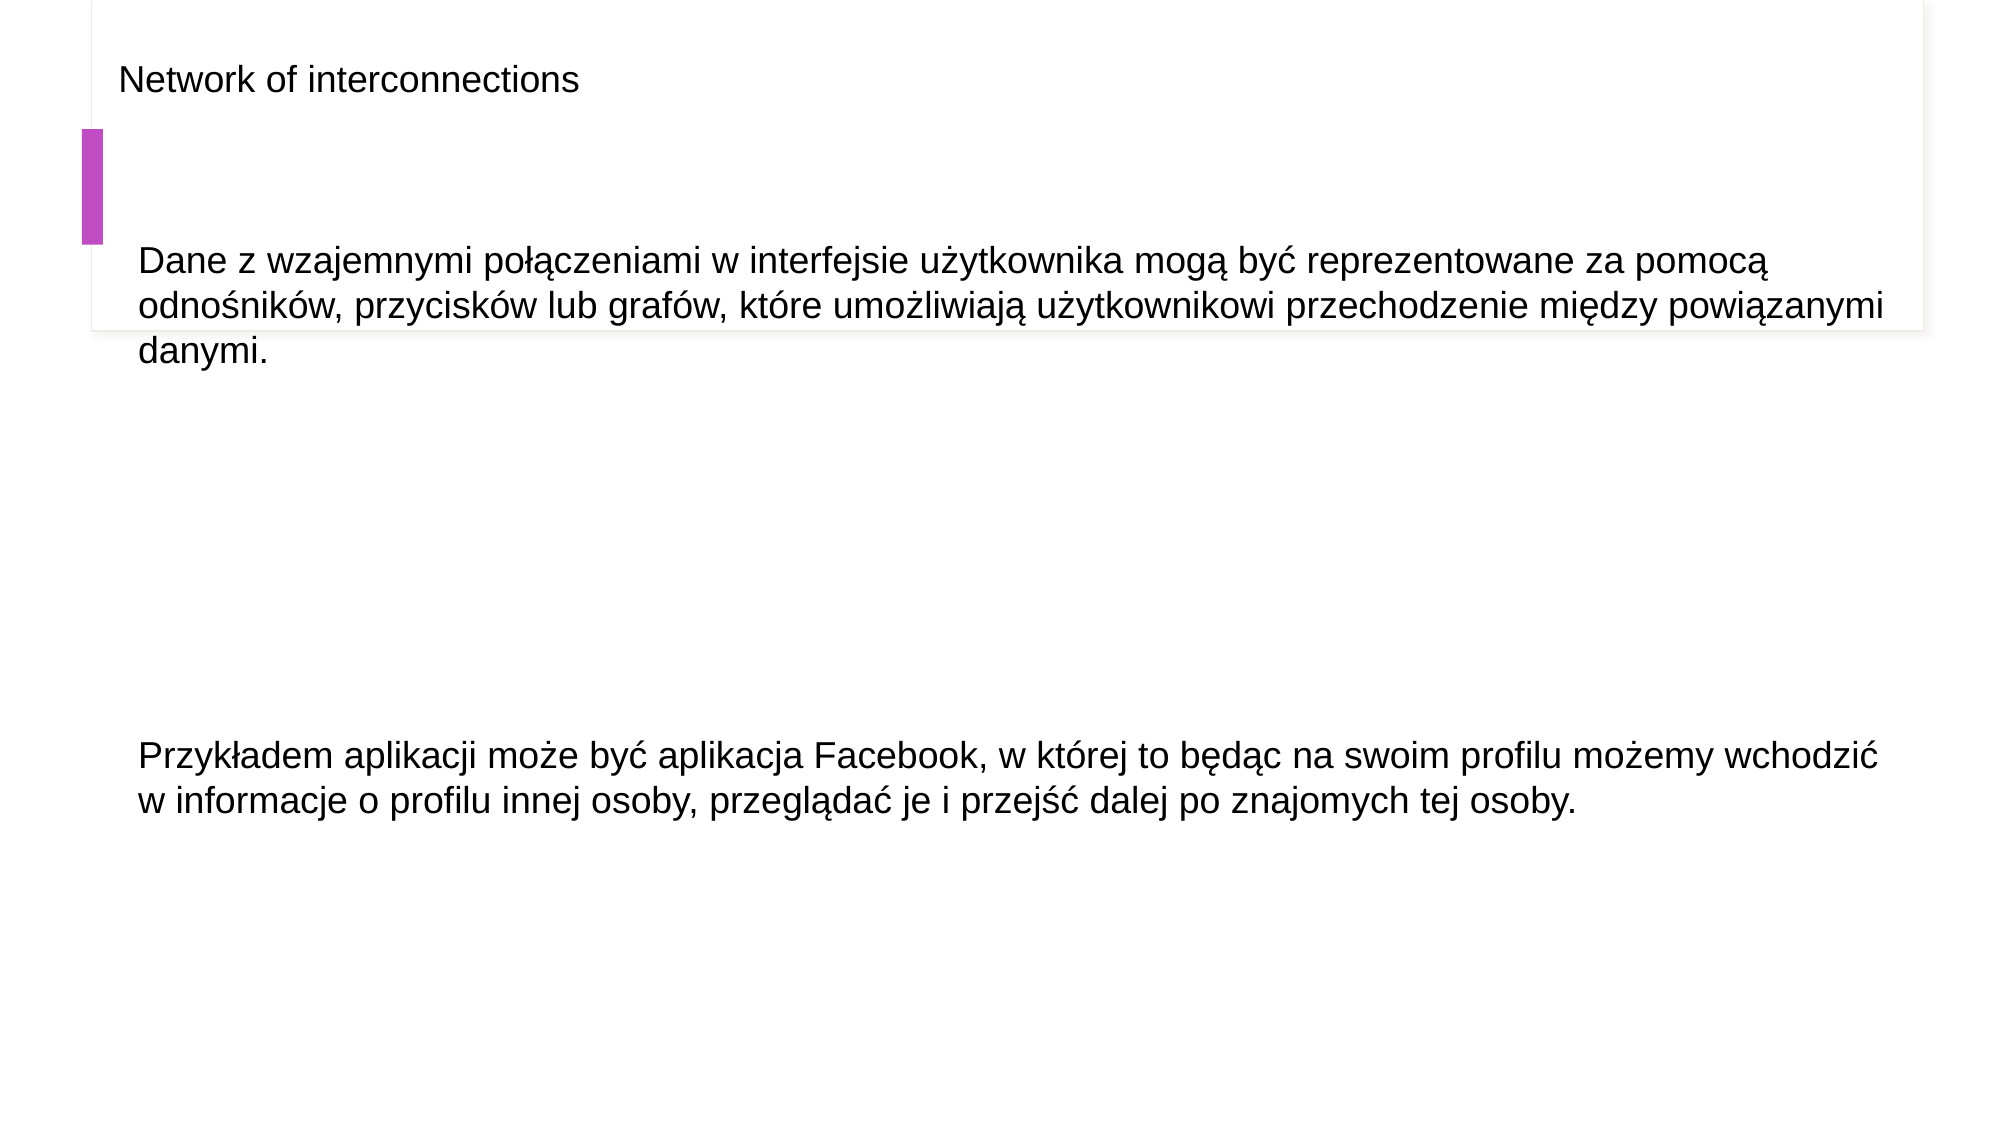

Network of interconnections
Dane z wzajemnymi połączeniami w interfejsie użytkownika mogą być reprezentowane za pomocą odnośników, przycisków lub grafów, które umożliwiają użytkownikowi przechodzenie między powiązanymi danymi.

Przykładem aplikacji może być aplikacja Facebook, w której to będąc na swoim profilu możemy wchodzić w informacje o profilu innej osoby, przeglądać je i przejść dalej po znajomych tej osoby.